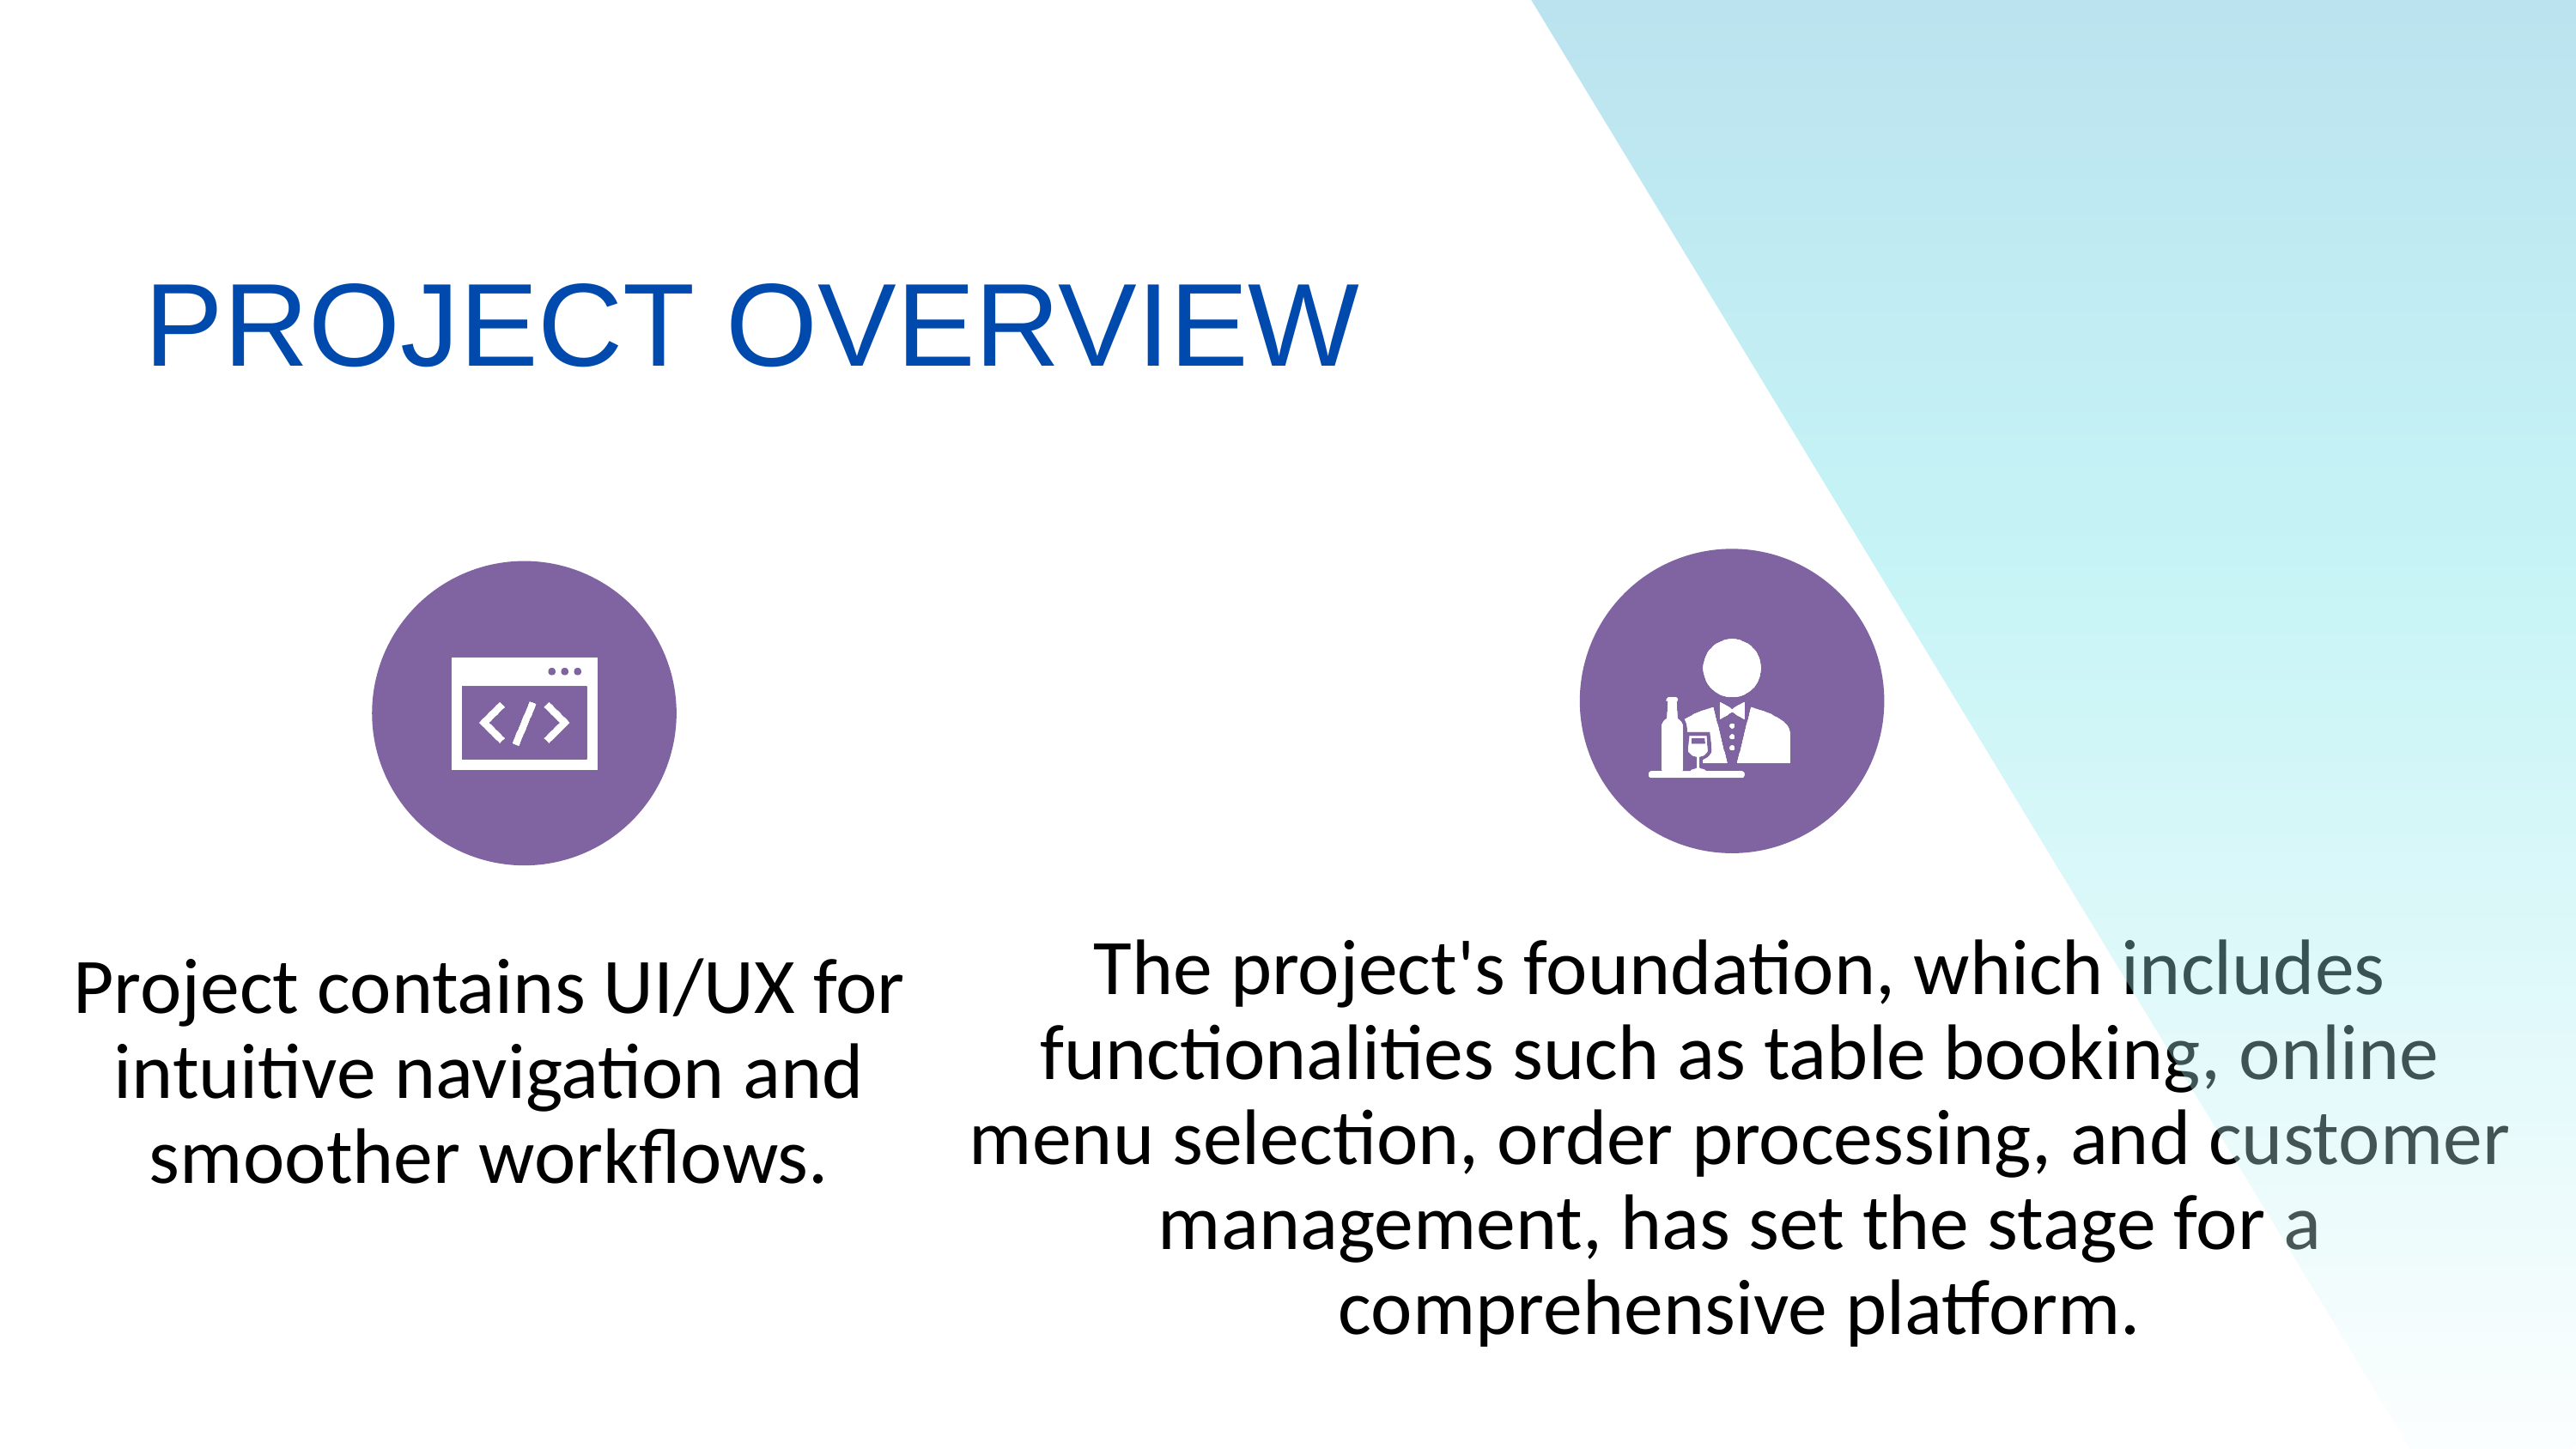

PROJECT OVERVIEW
Project contains UI/UX for intuitive navigation and smoother workflows.
The project's foundation, which includes functionalities such as table booking, online menu selection, order processing, and customer management, has set the stage for a comprehensive platform.